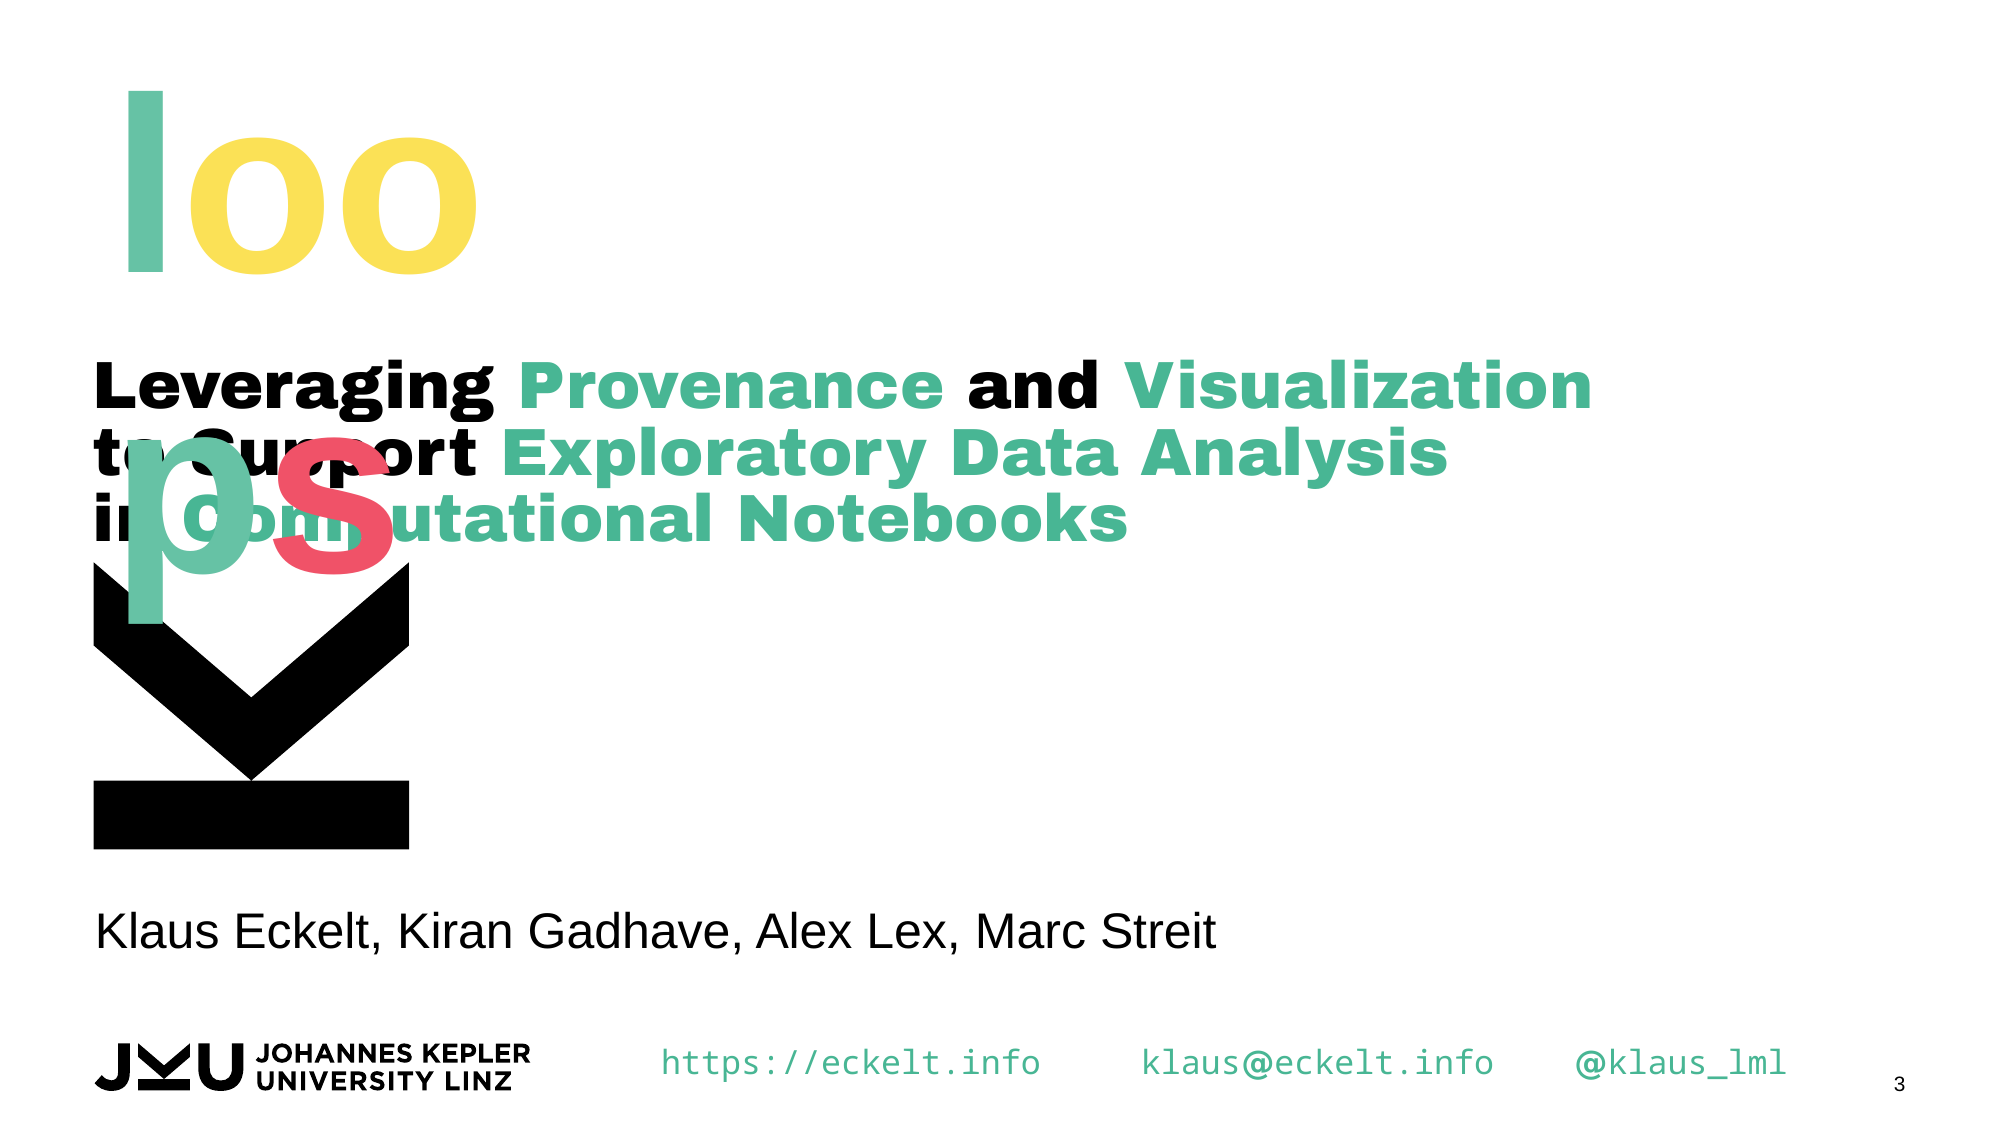

loops
# Leveraging Provenance and Visualization to Support Exploratory Data Analysis in Computational Notebooks
Klaus Eckelt, Kiran Gadhave, Alex Lex, Marc Streit
https://eckelt.info     klaus@eckelt.info    @klaus_lml
3